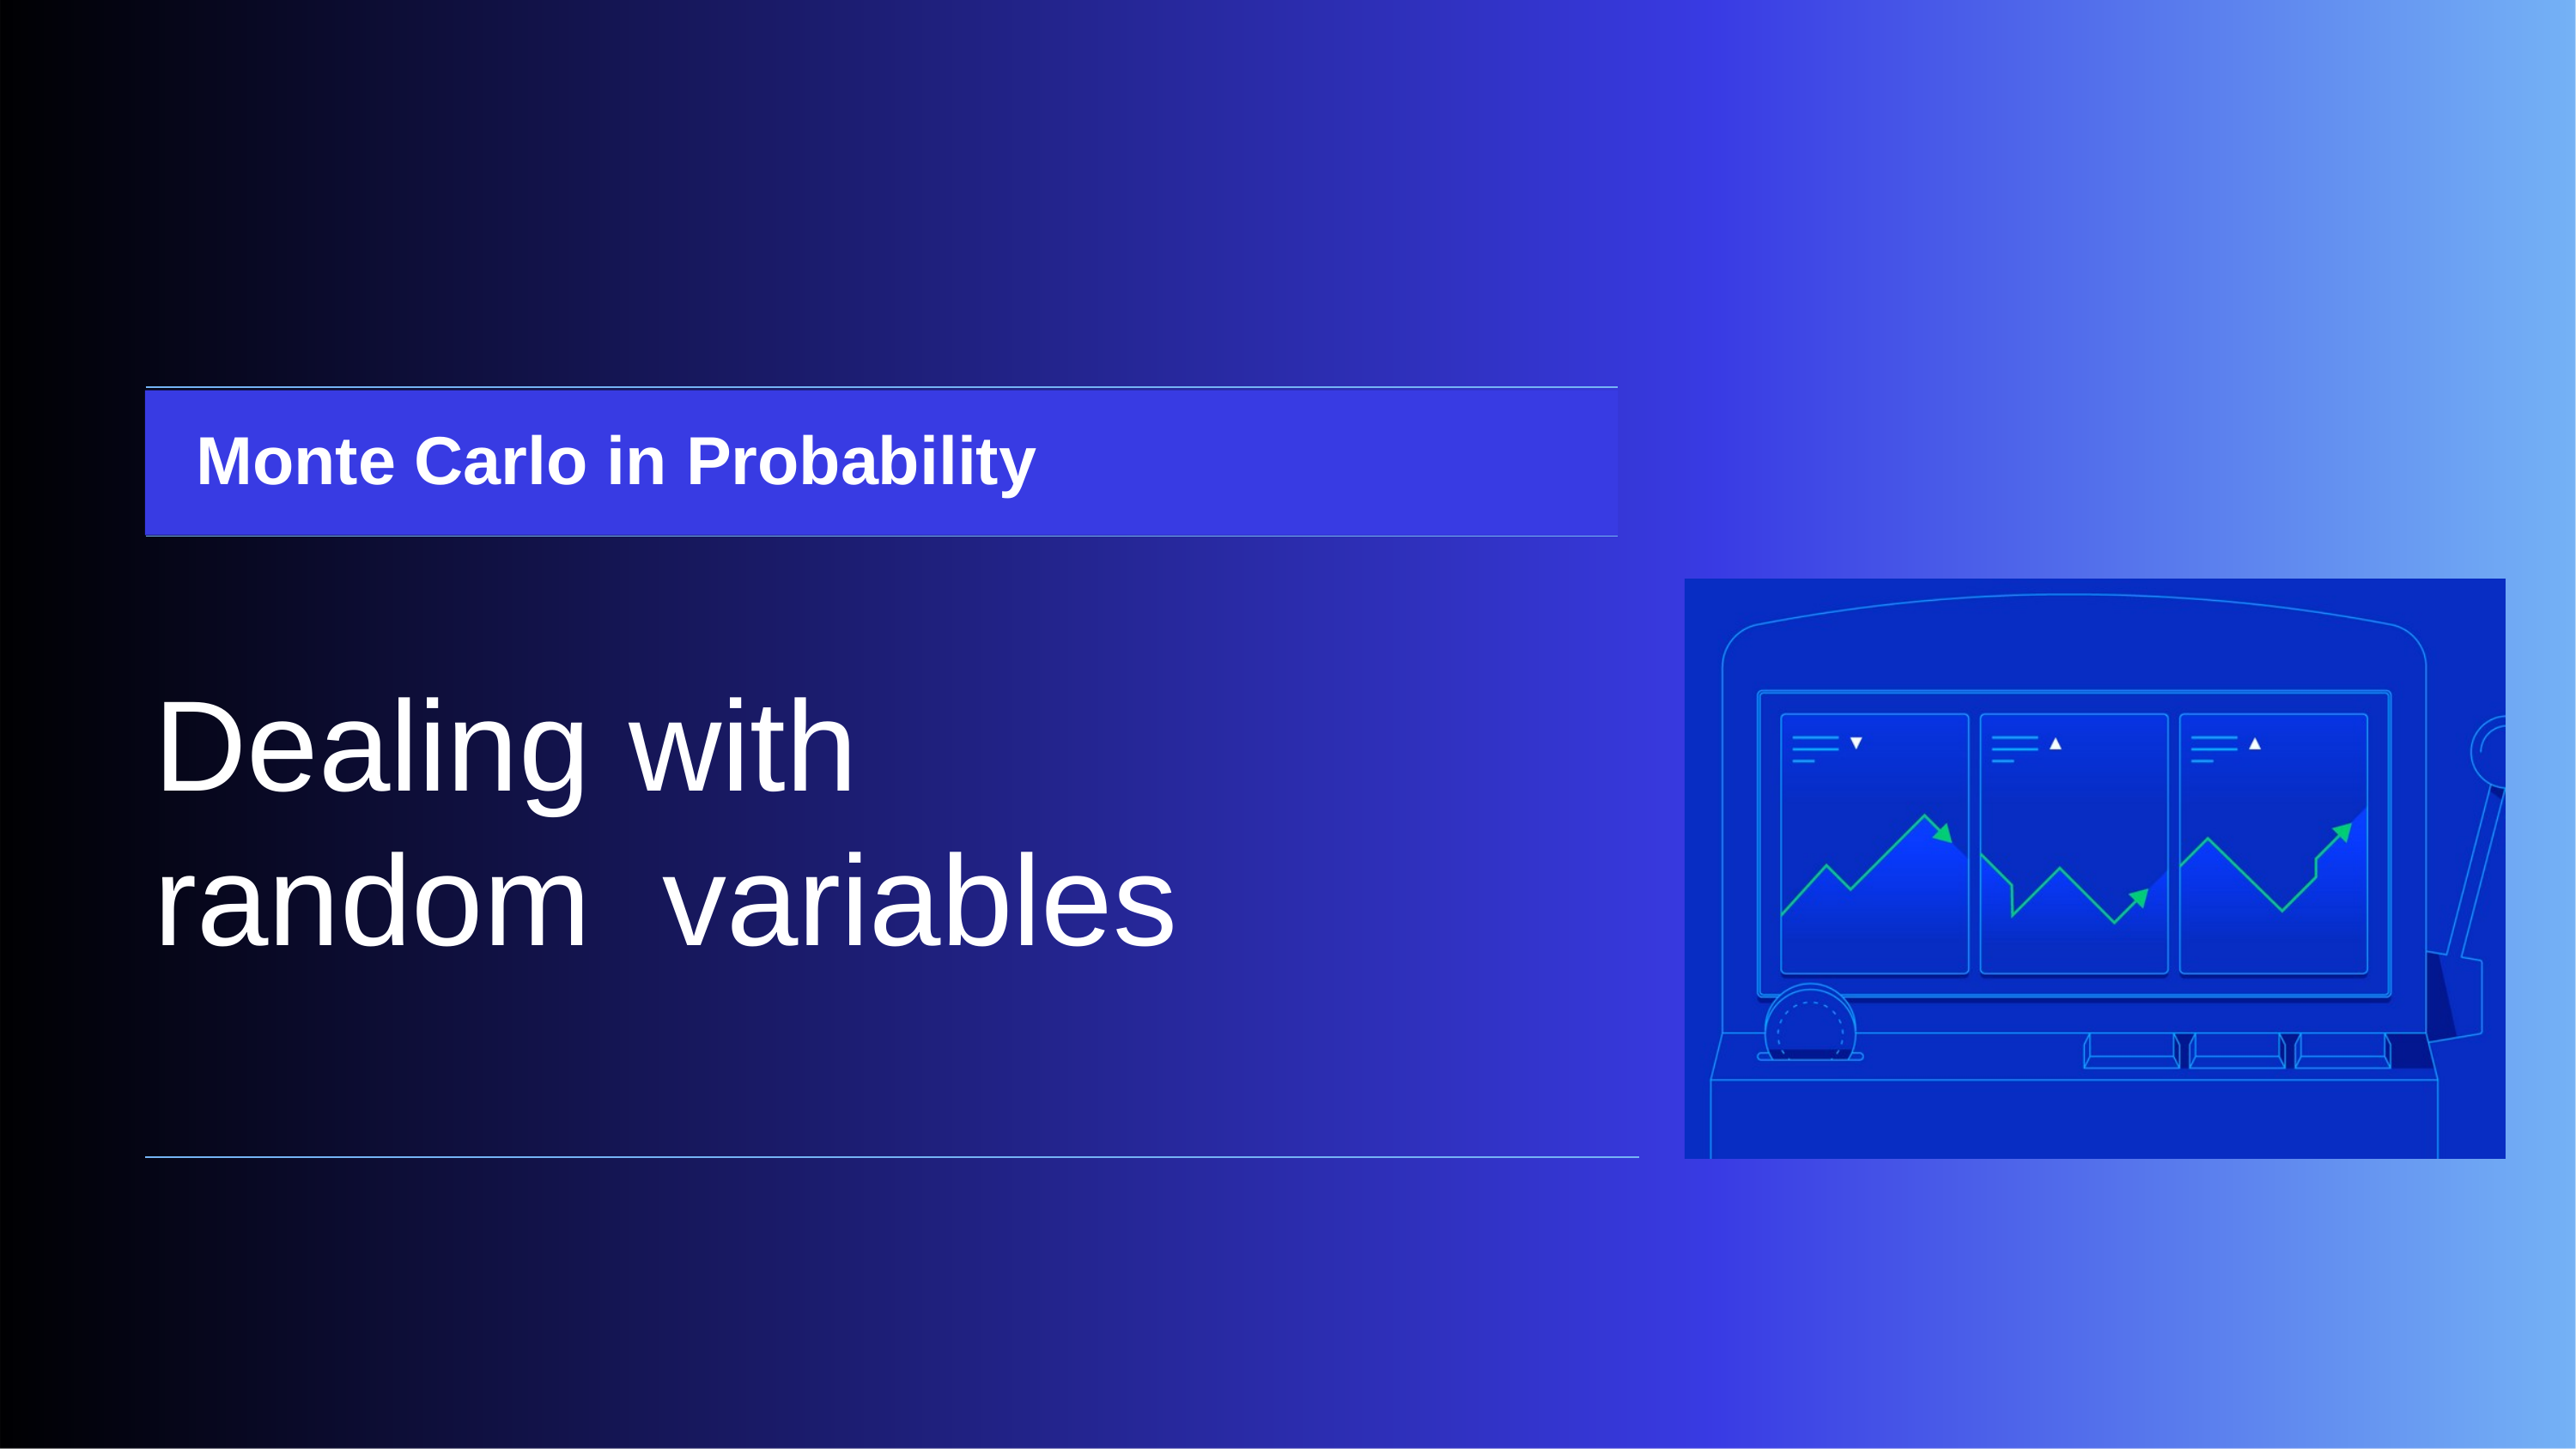

Monte Carlo in Probability

Dealing	with	random  variables